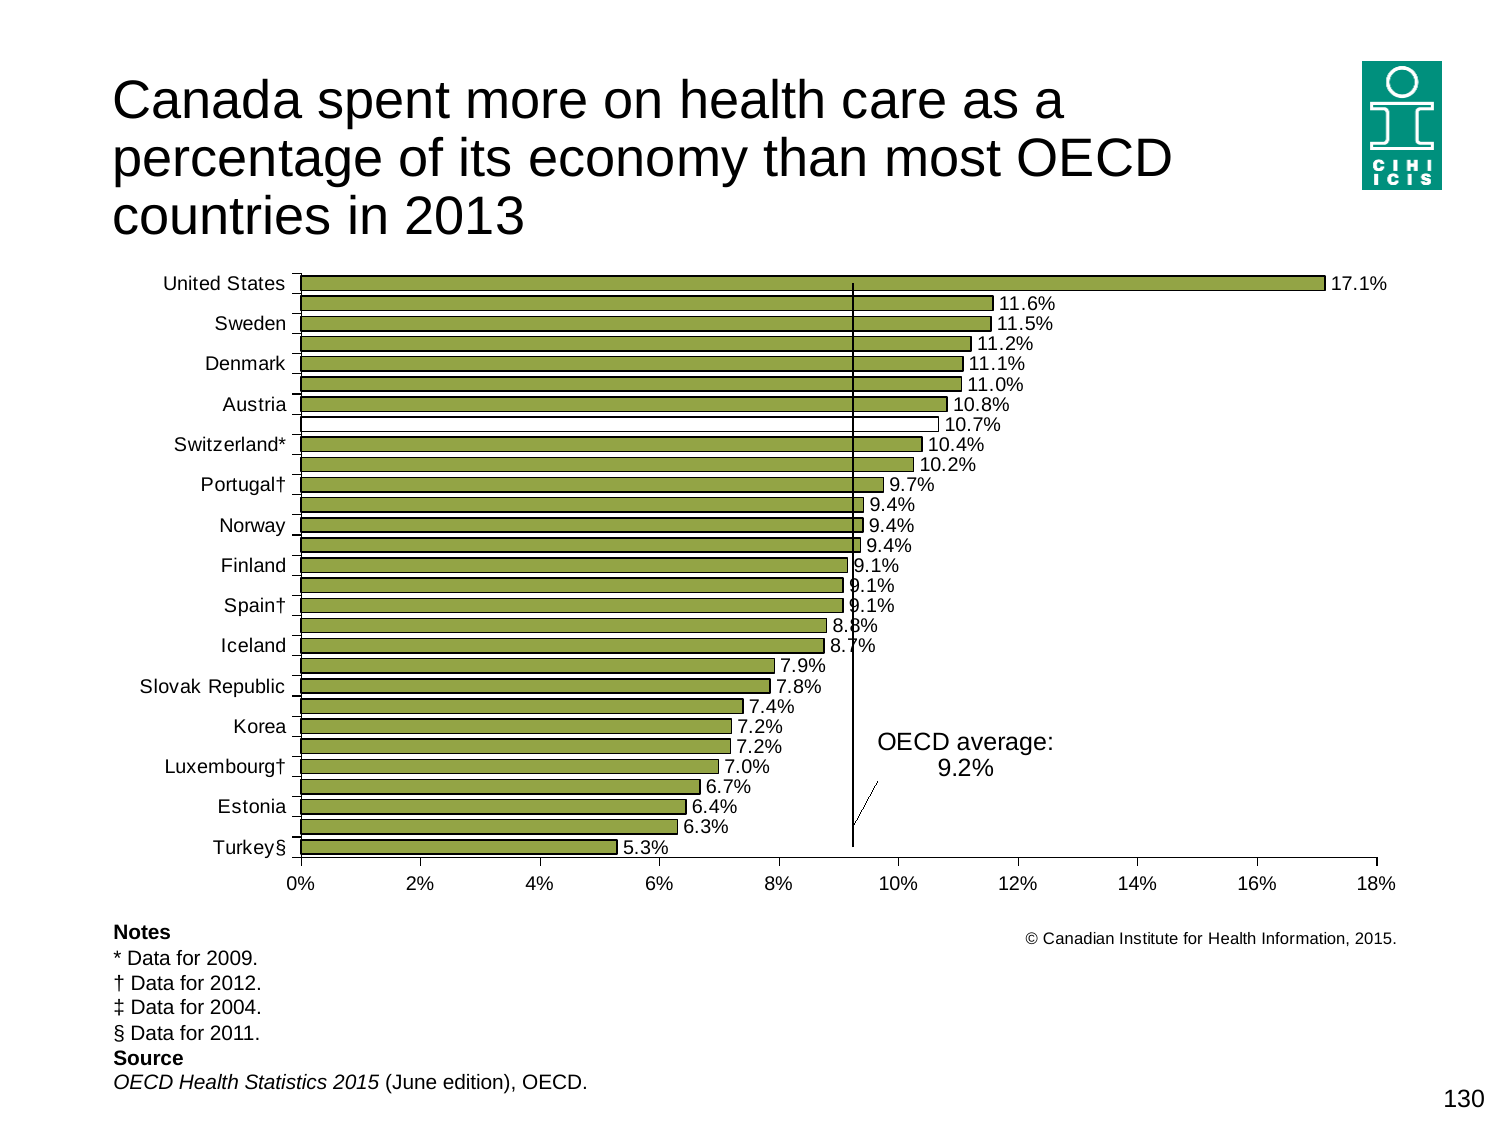

# Canada spent more on health care as a percentage of its economy than most OECD countries in 2013

### Chart

| Category | (%) | Average |
|---|---|---|
| Turkey§ | 0.052868000000000005 | 0.09228372413793104 |
| Mexico | 0.062953 | 0.09228372413793104 |
| Estonia | 0.064384 | 0.09228372413793104 |
| Poland† | 0.066714 | 0.09228372413793104 |
| Luxembourg† | 0.069814 | 0.09228372413793104 |
| Czech Republic | 0.07184499999999999 | 0.09228372413793104 |
| Korea | 0.071969 | 0.09228372413793104 |
| Israel§ | 0.073944 | 0.09228372413793104 |
| Slovak Republic | 0.078455 | 0.09228372413793104 |
| Hungary§ | 0.079162 | 0.09228372413793104 |
| Iceland | 0.08747500000000001 | 0.09228372413793104 |
| United Kingdom | 0.08792 | 0.09228372413793104 |
| Spain† | 0.090669 | 0.09228372413793104 |
| Slovenia | 0.090695 | 0.09228372413793104 |
| Finland | 0.091425 | 0.09228372413793104 |
| Australia† | 0.093574 | 0.09228372413793104 |
| Norway | 0.09398999999999999 | 0.09228372413793104 |
| Netherlands‡ | 0.094101 | 0.09228372413793104 |
| Portugal† | 0.09743600000000001 | 0.09228372413793104 |
| Japan | 0.10247400000000001 | 0.09228372413793104 |
| Switzerland* | 0.10388 | 0.09228372413793104 |
| CANADA | 0.10665200000000001 | 0.09228372413793104 |
| Austria | 0.108088 | 0.09228372413793104 |
| New Zealand | 0.110457 | 0.09228372413793104 |
| Denmark | 0.110707 | 0.09228372413793104 |
| Germany | 0.11209899999999999 | 0.09228372413793104 |
| Sweden | 0.115416 | 0.09228372413793104 |
| France | 0.11576 | 0.09228372413793104 |
| United States | 0.17130199999999998 | 0.09228372413793104 |
Notes
* Data for 2009.
† Data for 2012.
‡ Data for 2004.
§ Data for 2011.
Source
OECD Health Statistics 2015 (June edition), OECD.
130